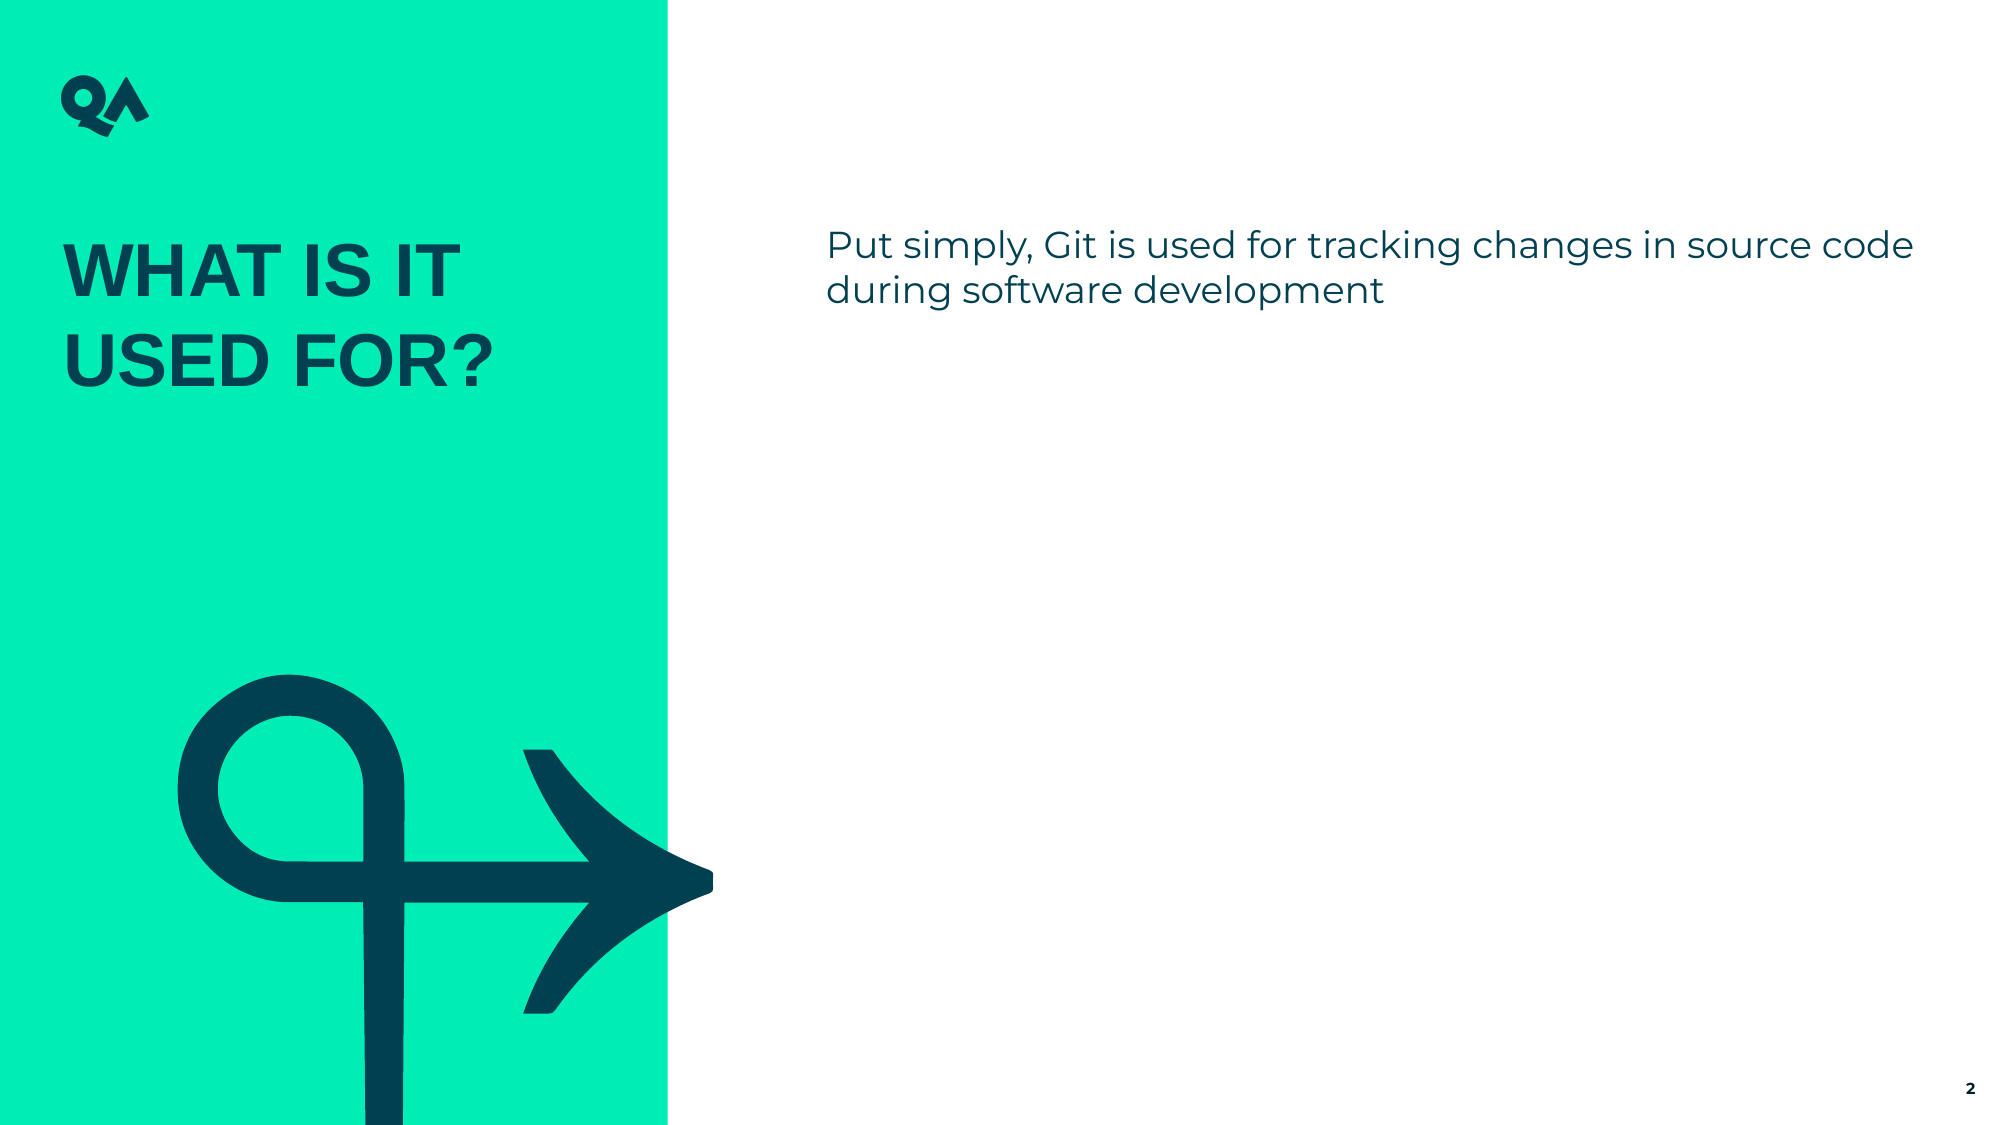

WHAT IS IT USED FOR?

Put simply, Git is used for tracking changes in source code during software development
2